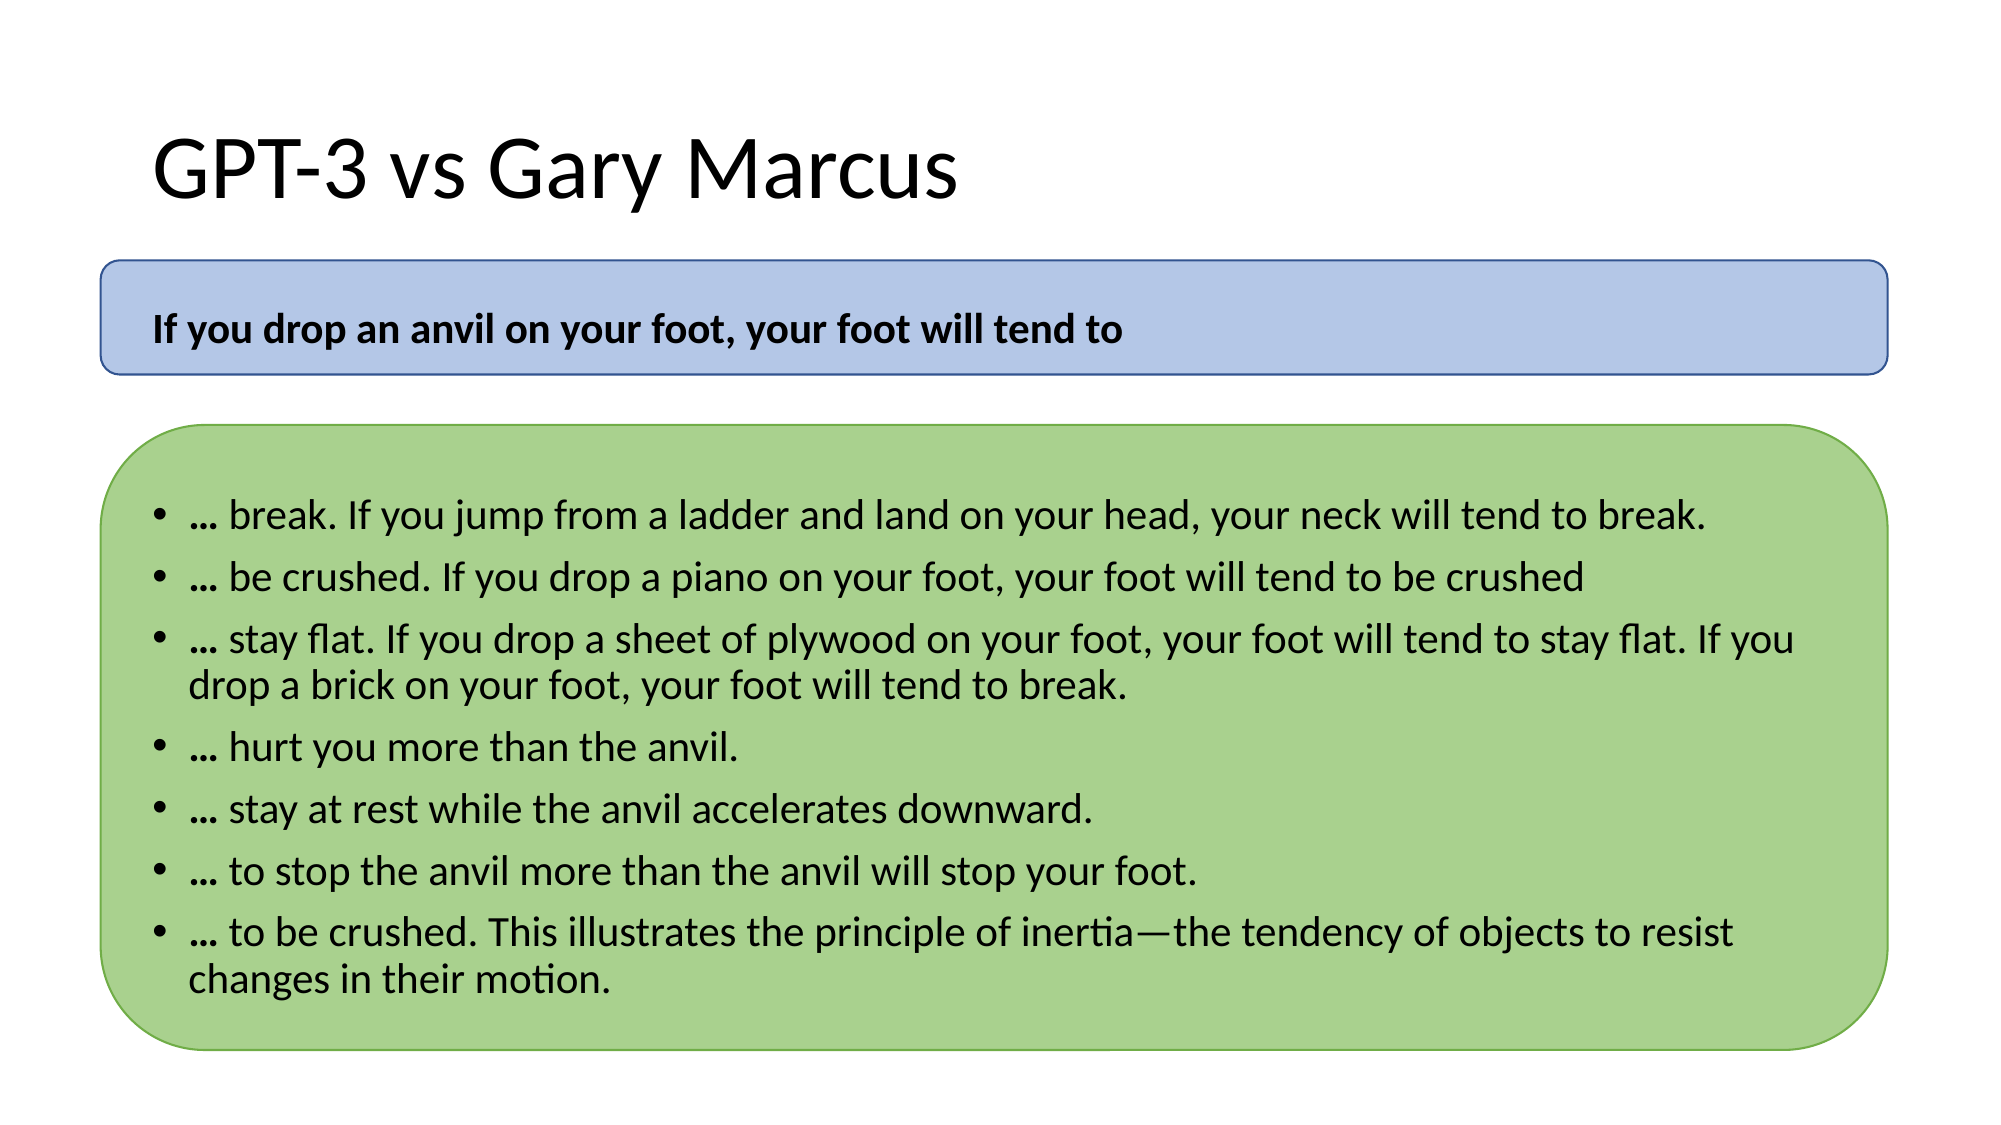

# GPT-3 vs Gary Marcus

If you drop an anvil on your foot, your foot will tend to

… break. If you jump from a ladder and land on your head, your neck will tend to break.
… be crushed. If you drop a piano on your foot, your foot will tend to be crushed
… stay flat. If you drop a sheet of plywood on your foot, your foot will tend to stay flat. If you drop a brick on your foot, your foot will tend to break.
… hurt you more than the anvil.
… stay at rest while the anvil accelerates downward.
… to stop the anvil more than the anvil will stop your foot.
… to be crushed. This illustrates the principle of inertia—the tendency of objects to resist changes in their motion.